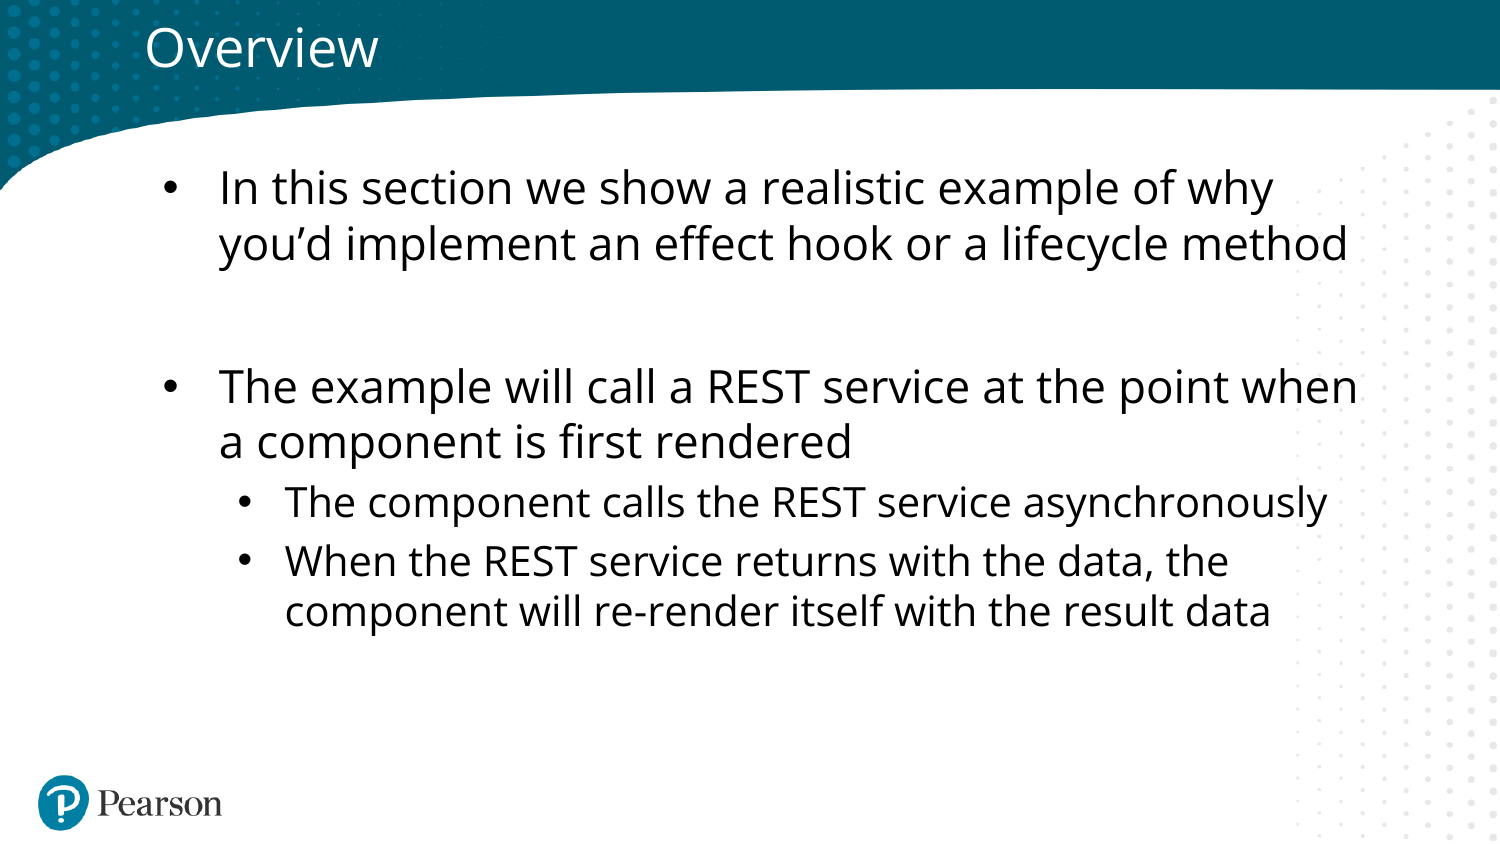

# Overview
In this section we show a realistic example of why you’d implement an effect hook or a lifecycle method

The example will call a REST service at the point when a component is first rendered
The component calls the REST service asynchronously
When the REST service returns with the data, the component will re-render itself with the result data